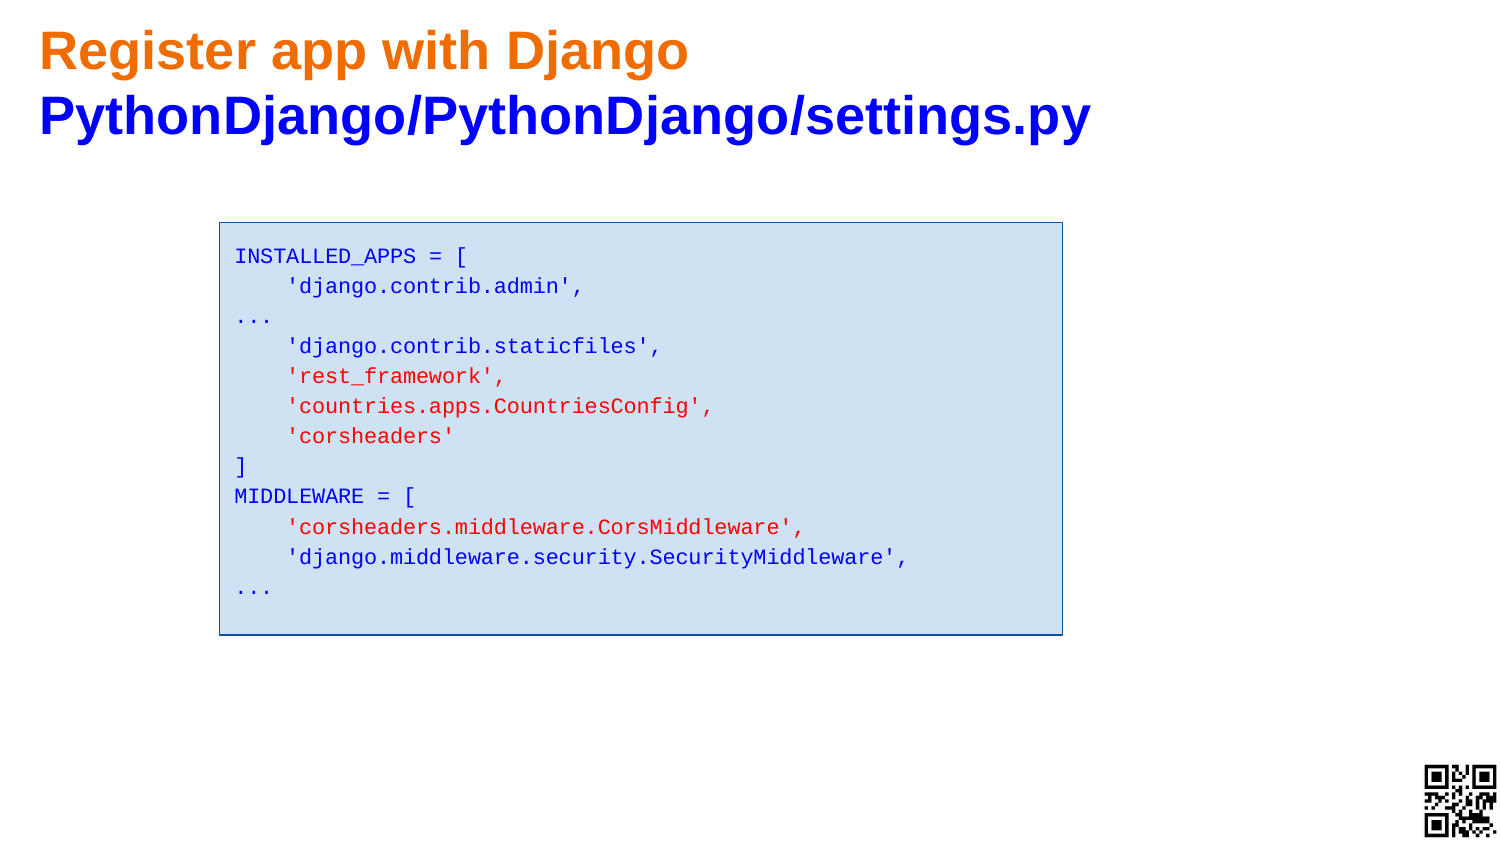

# Register app with Django PythonDjango/PythonDjango/settings.py

INSTALLED_APPS = [
    'django.contrib.admin',
...
    'django.contrib.staticfiles',
    'rest_framework',
    'countries.apps.CountriesConfig',
    'corsheaders'
]
MIDDLEWARE = [
    'corsheaders.middleware.CorsMiddleware',
    'django.middleware.security.SecurityMiddleware',
...